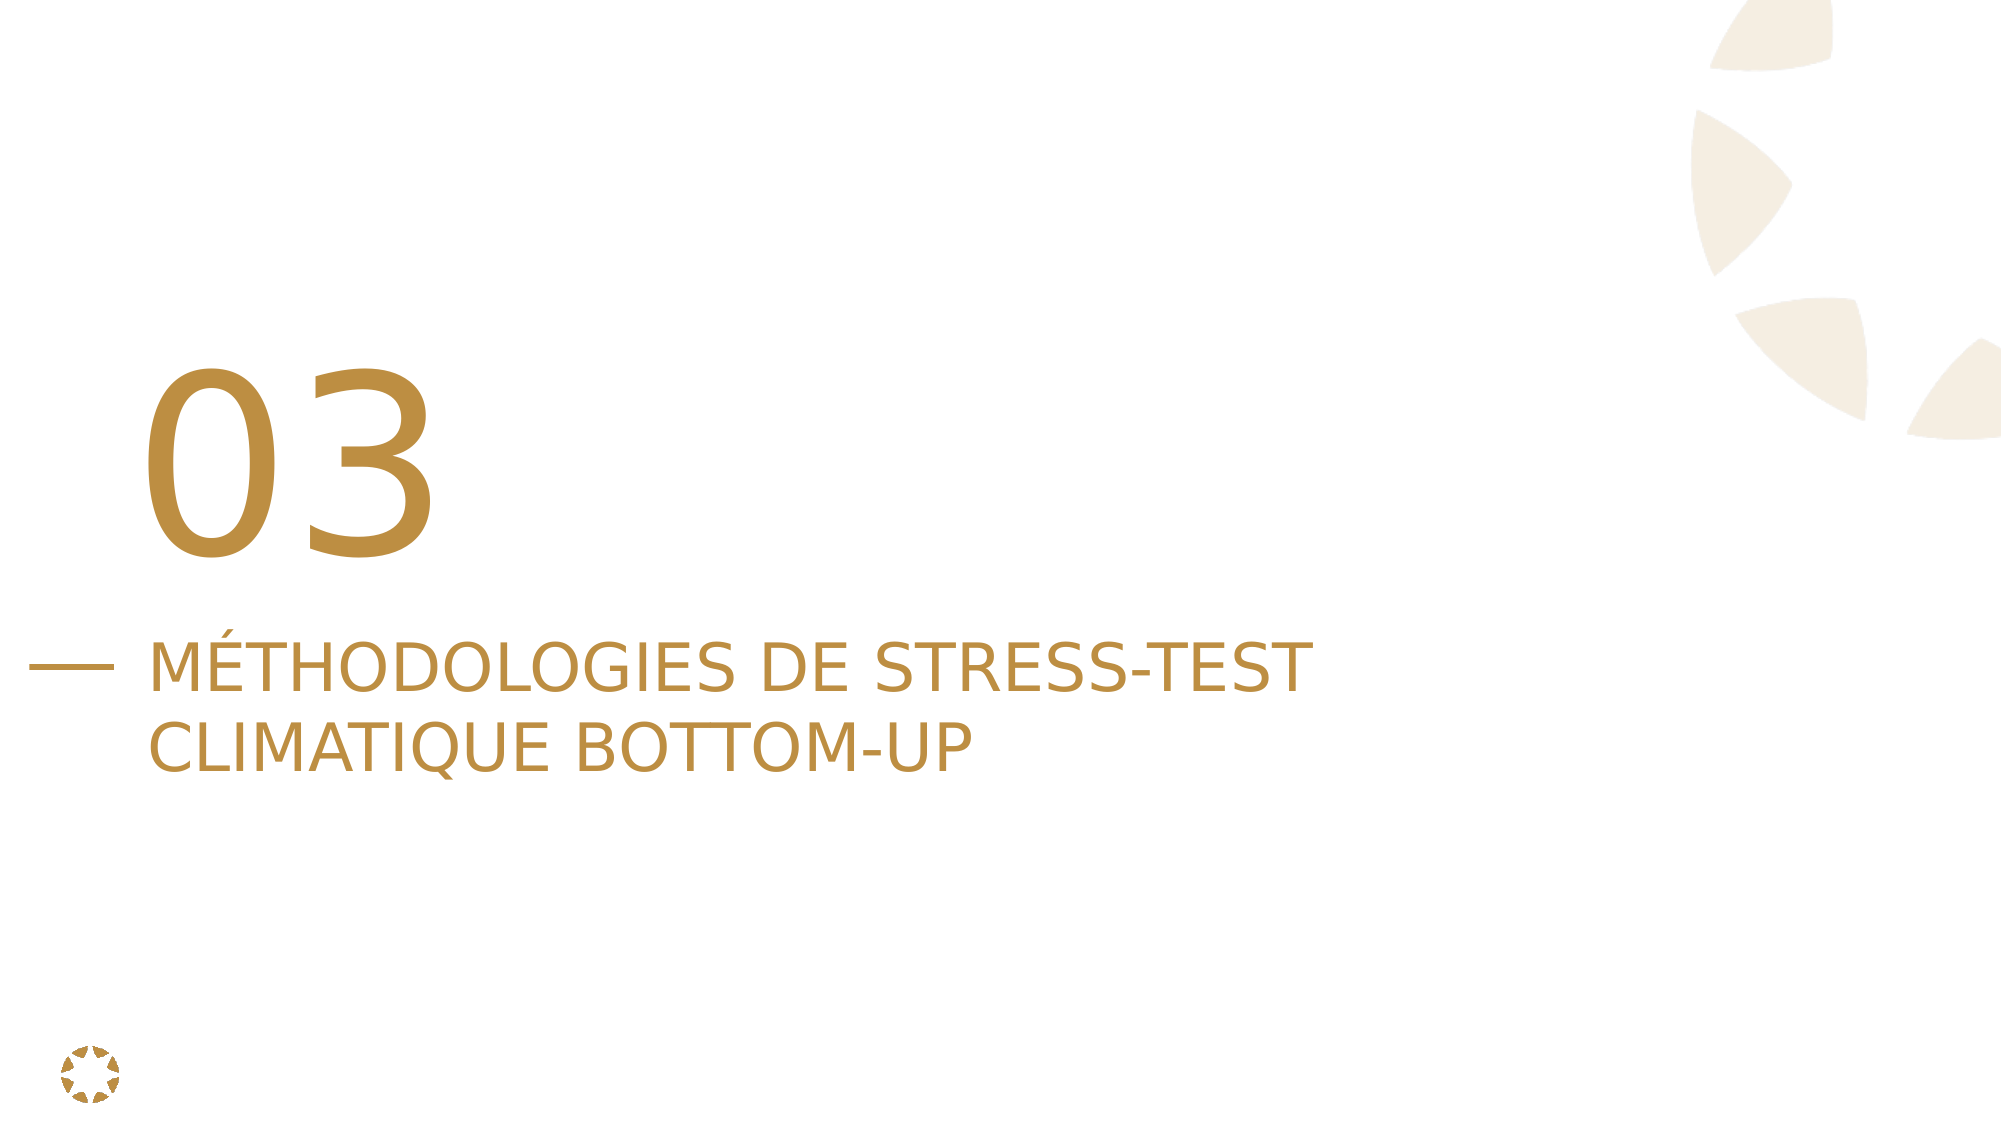

# 03
méthodologies de Stress-test climatique Bottom-Up